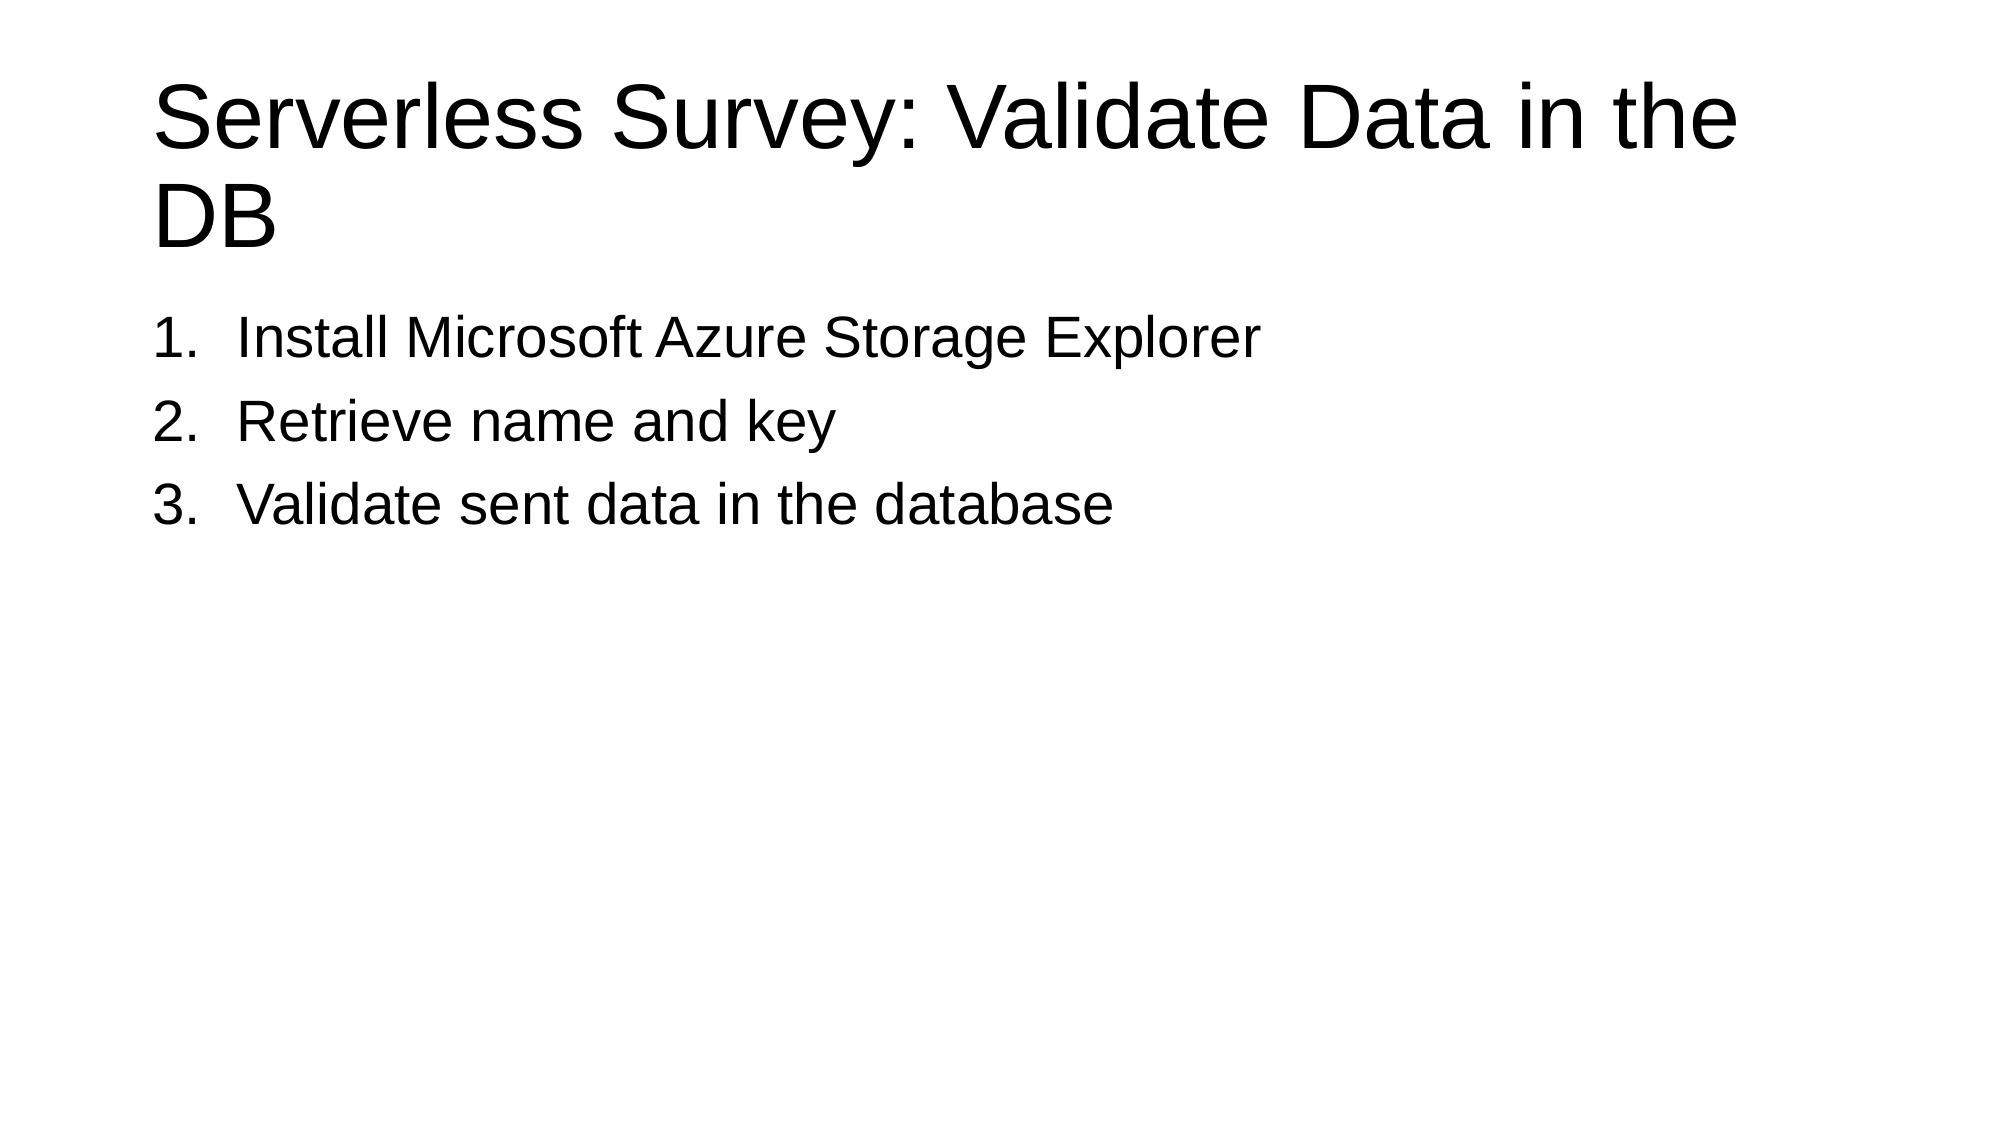

# Serverless Survey: Validate Data in the DB
Install Microsoft Azure Storage Explorer
Retrieve name and key
Validate sent data in the database